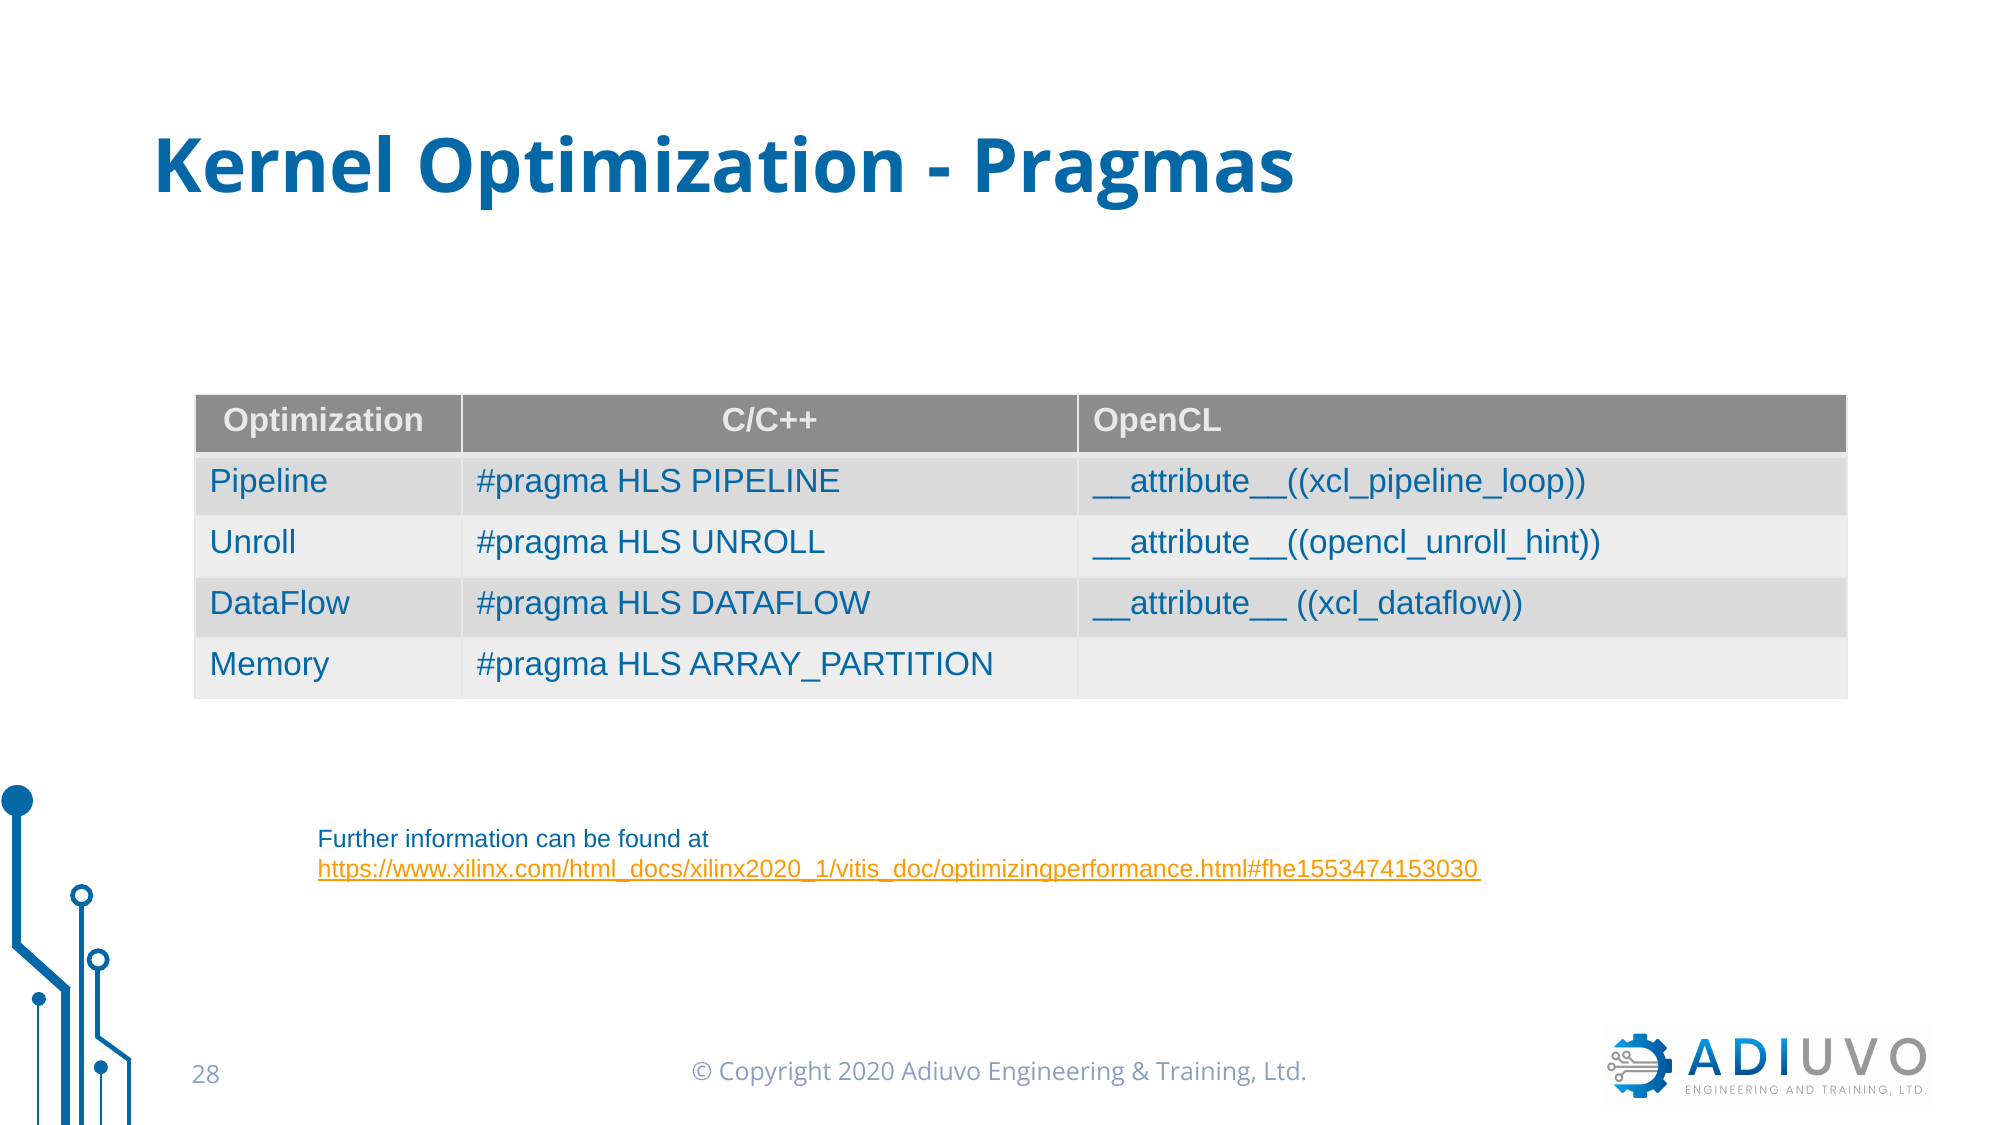

# Kernel Optimization - Pragmas
| Optimization | C/C++ | OpenCL |
| --- | --- | --- |
| Pipeline | #pragma HLS PIPELINE | \_\_attribute\_\_((xcl\_pipeline\_loop)) |
| Unroll | #pragma HLS UNROLL | \_\_attribute\_\_((opencl\_unroll\_hint)) |
| DataFlow | #pragma HLS DATAFLOW | \_\_attribute\_\_ ((xcl\_dataflow)) |
| Memory | #pragma HLS ARRAY\_PARTITION |  |
Further information can be found at
https://www.xilinx.com/html_docs/xilinx2020_1/vitis_doc/optimizingperformance.html#fhe1553474153030
© Copyright 2020 Adiuvo Engineering & Training, Ltd.
28